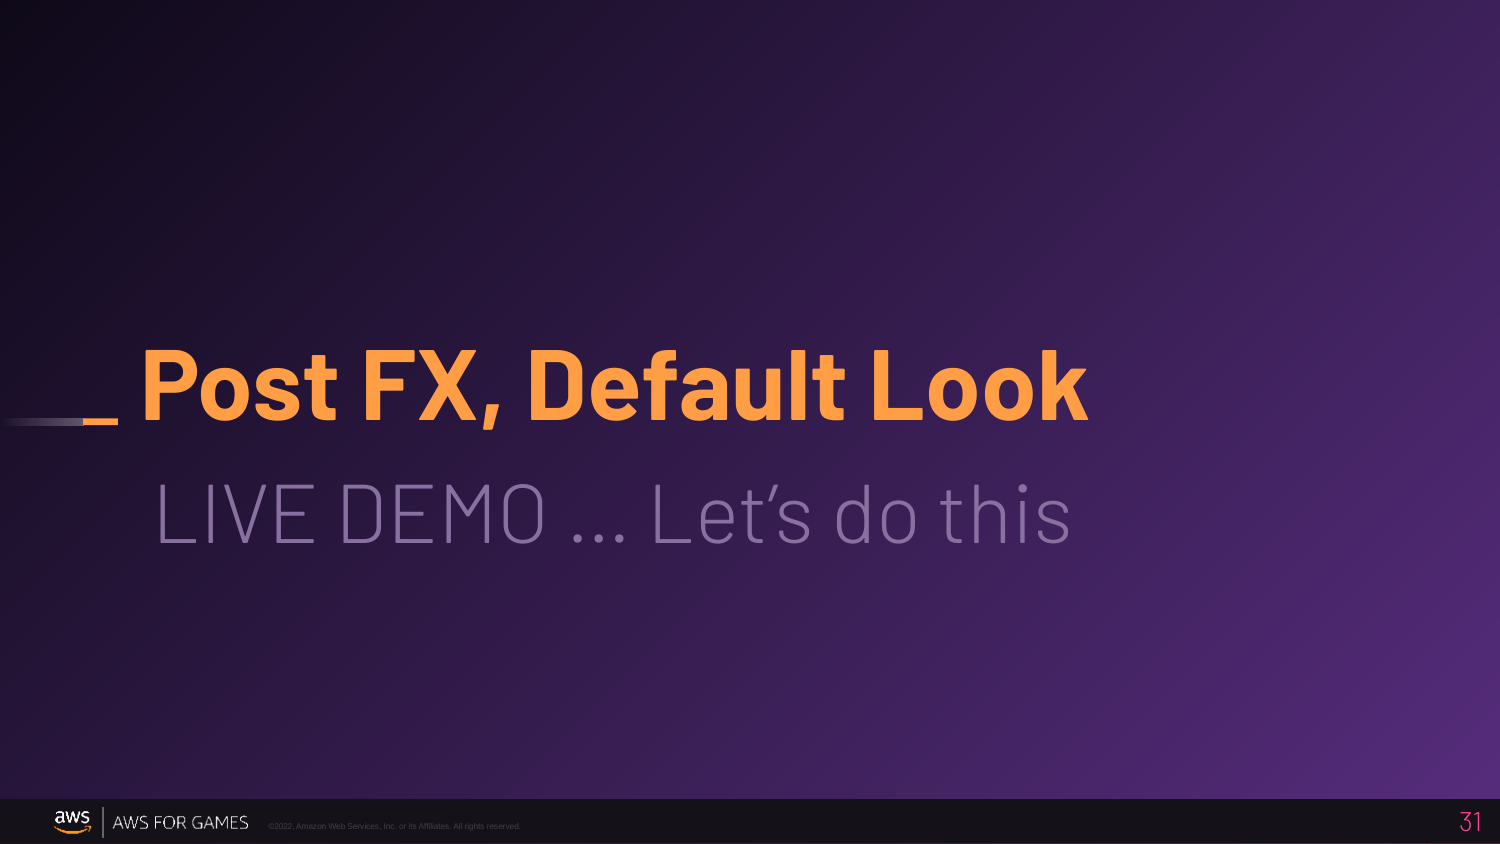

# Post FX, Default Look
LIVE DEMO … Let’s do this
31